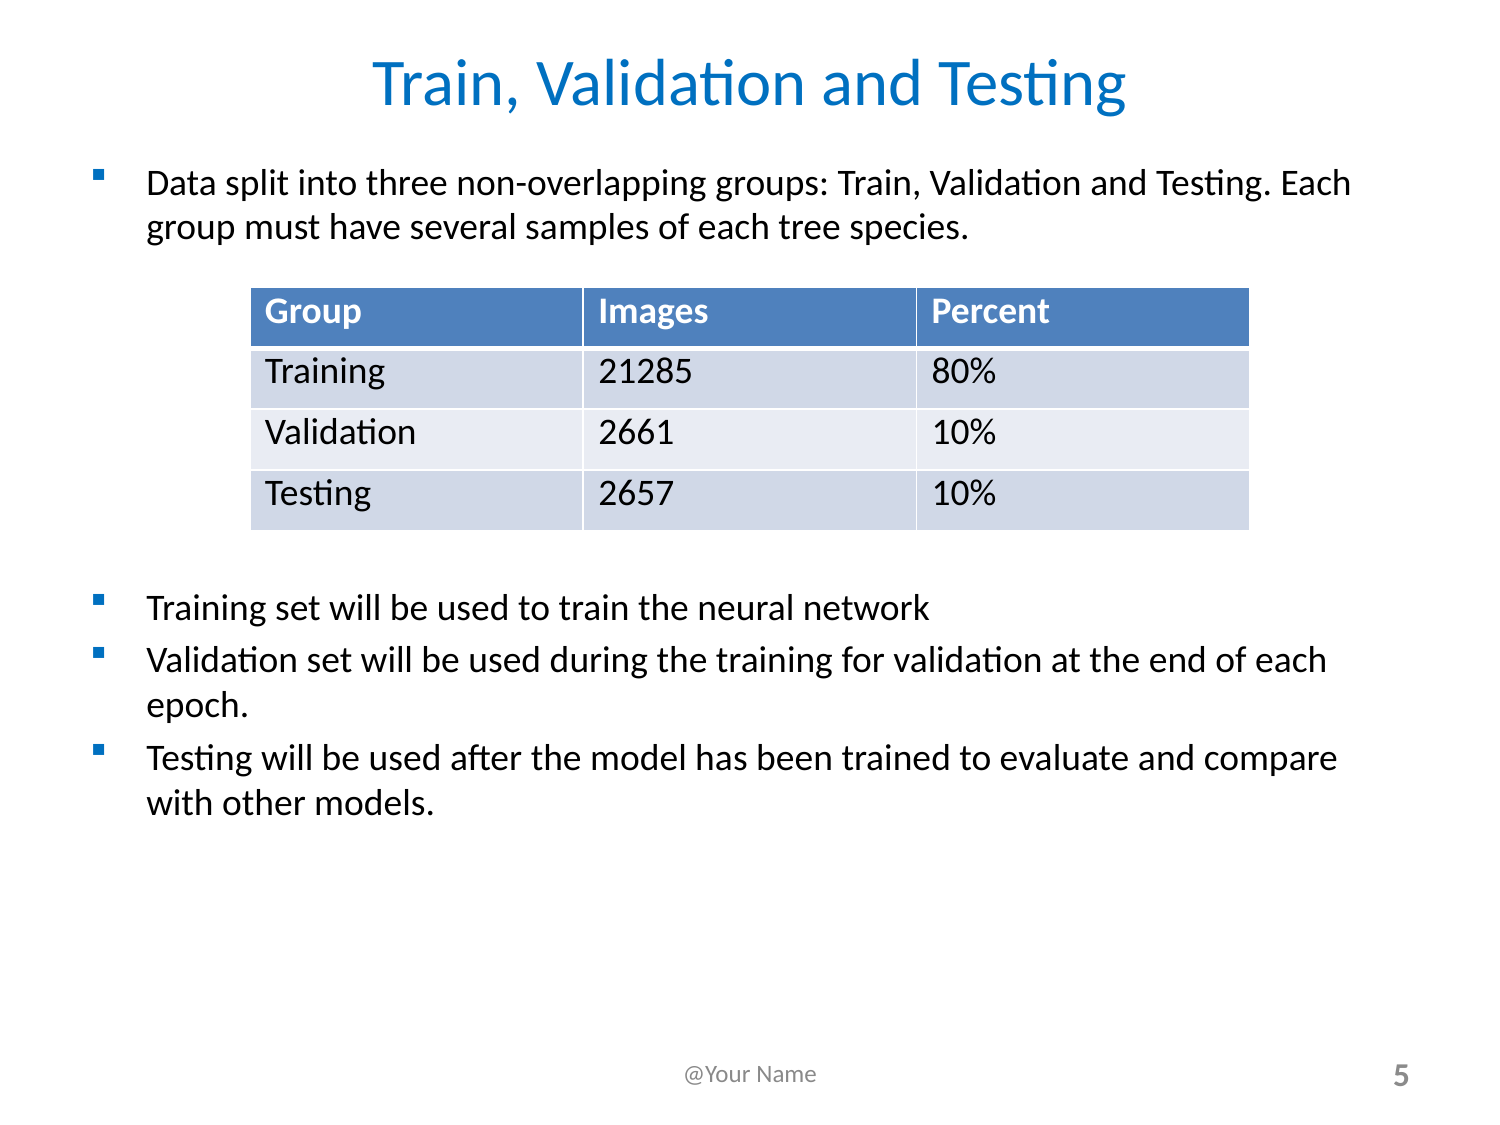

# Train, Validation and Testing
Data split into three non-overlapping groups: Train, Validation and Testing. Each group must have several samples of each tree species.

| Group | Images | Percent |
| --- | --- | --- |
| Training | 21285 | 80% |
| Validation | 2661 | 10% |
| Testing | 2657 | 10% |
Training set will be used to train the neural network
Validation set will be used during the training for validation at the end of each epoch.
Testing will be used after the model has been trained to evaluate and compare with other models.

@Your Name
5